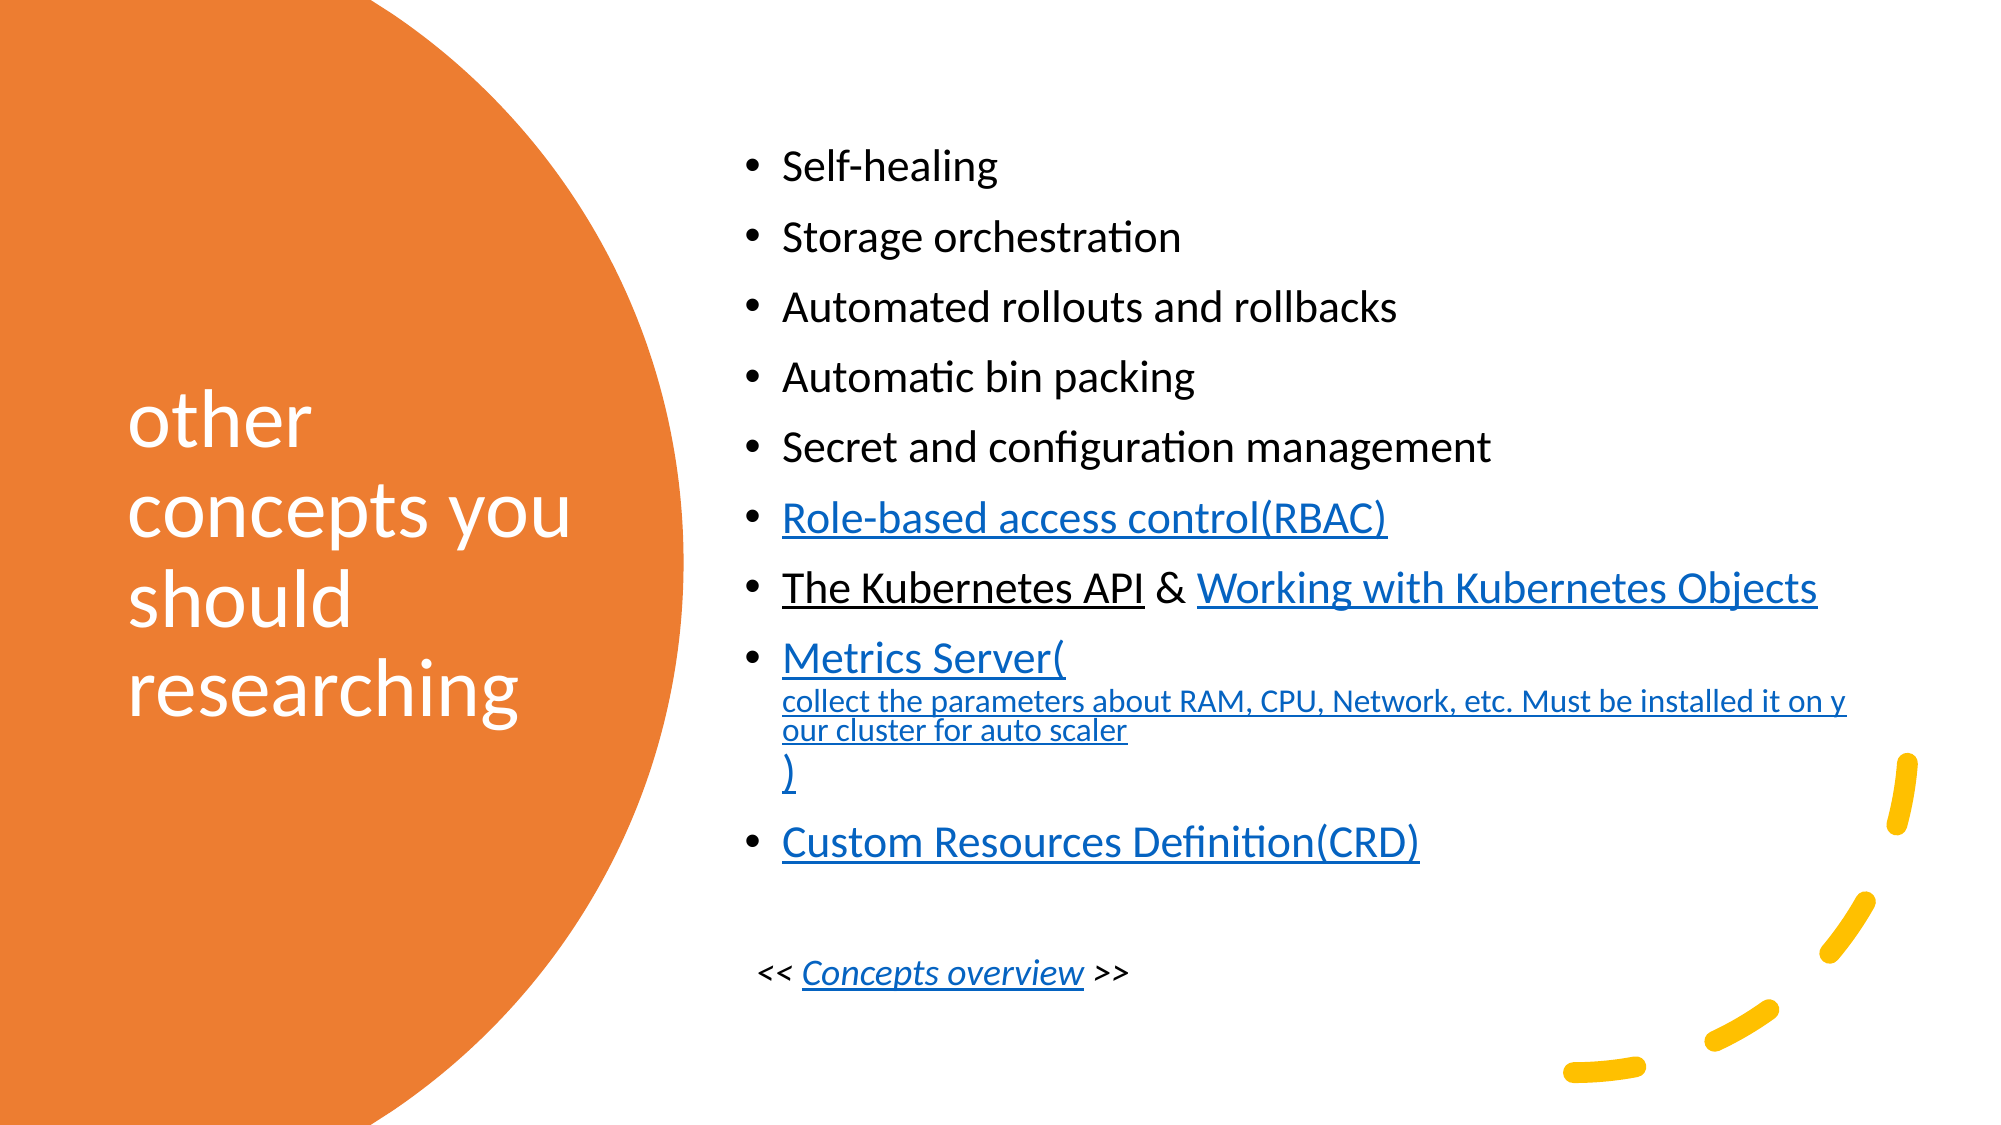

Self-healing
Storage orchestration
Automated rollouts and rollbacks
Automatic bin packing
Secret and configuration management
Role-based access control(RBAC)
The Kubernetes API & Working with Kubernetes Objects
Metrics Server(collect the parameters about RAM, CPU, Network, etc. Must be installed it on your cluster for auto scaler)
Custom Resources Definition(CRD)
 << Concepts overview >>
# other concepts you should researching